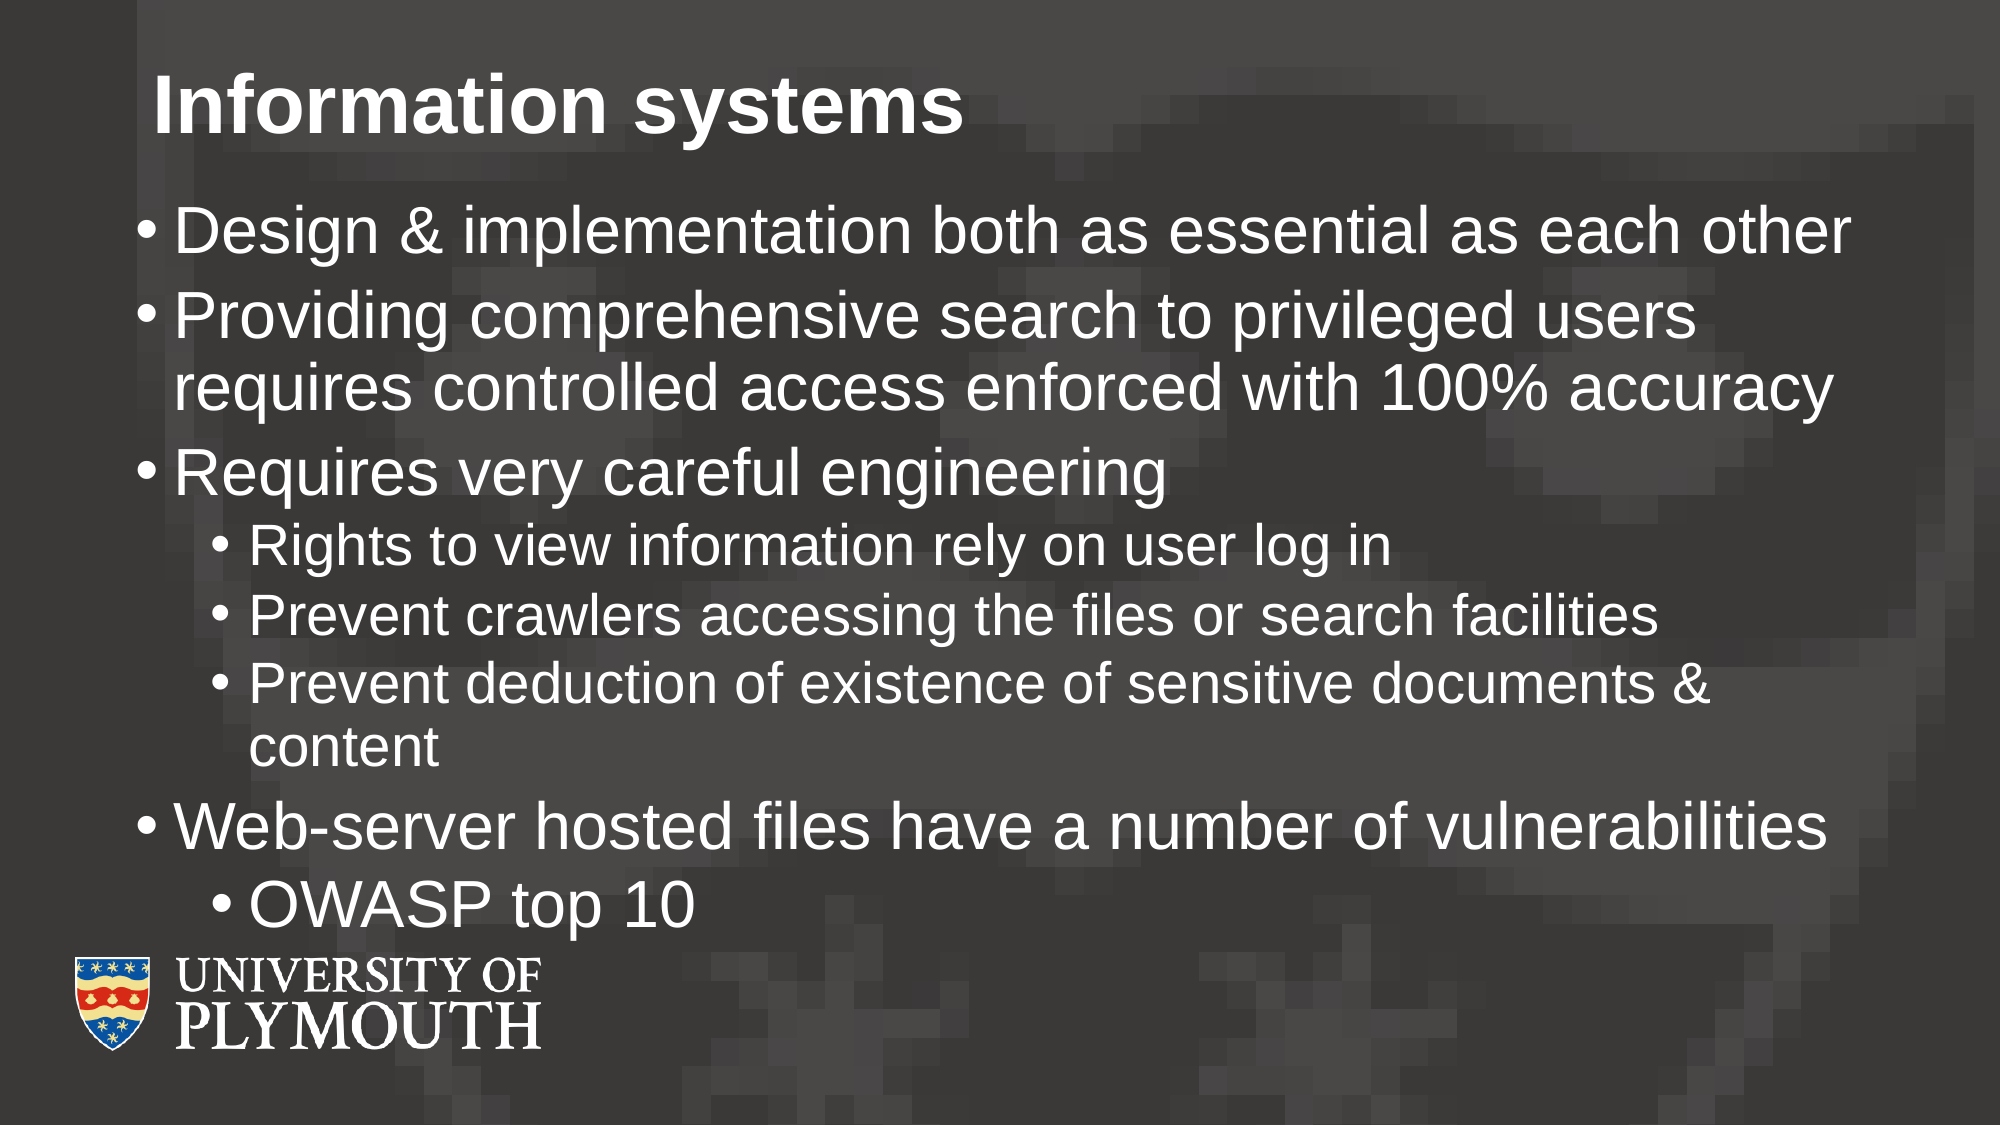

# Information systems
Design & implementation both as essential as each other
Providing comprehensive search to privileged users requires controlled access enforced with 100% accuracy
Requires very careful engineering
Rights to view information rely on user log in
Prevent crawlers accessing the files or search facilities
Prevent deduction of existence of sensitive documents & content
Web-server hosted files have a number of vulnerabilities
OWASP top 10